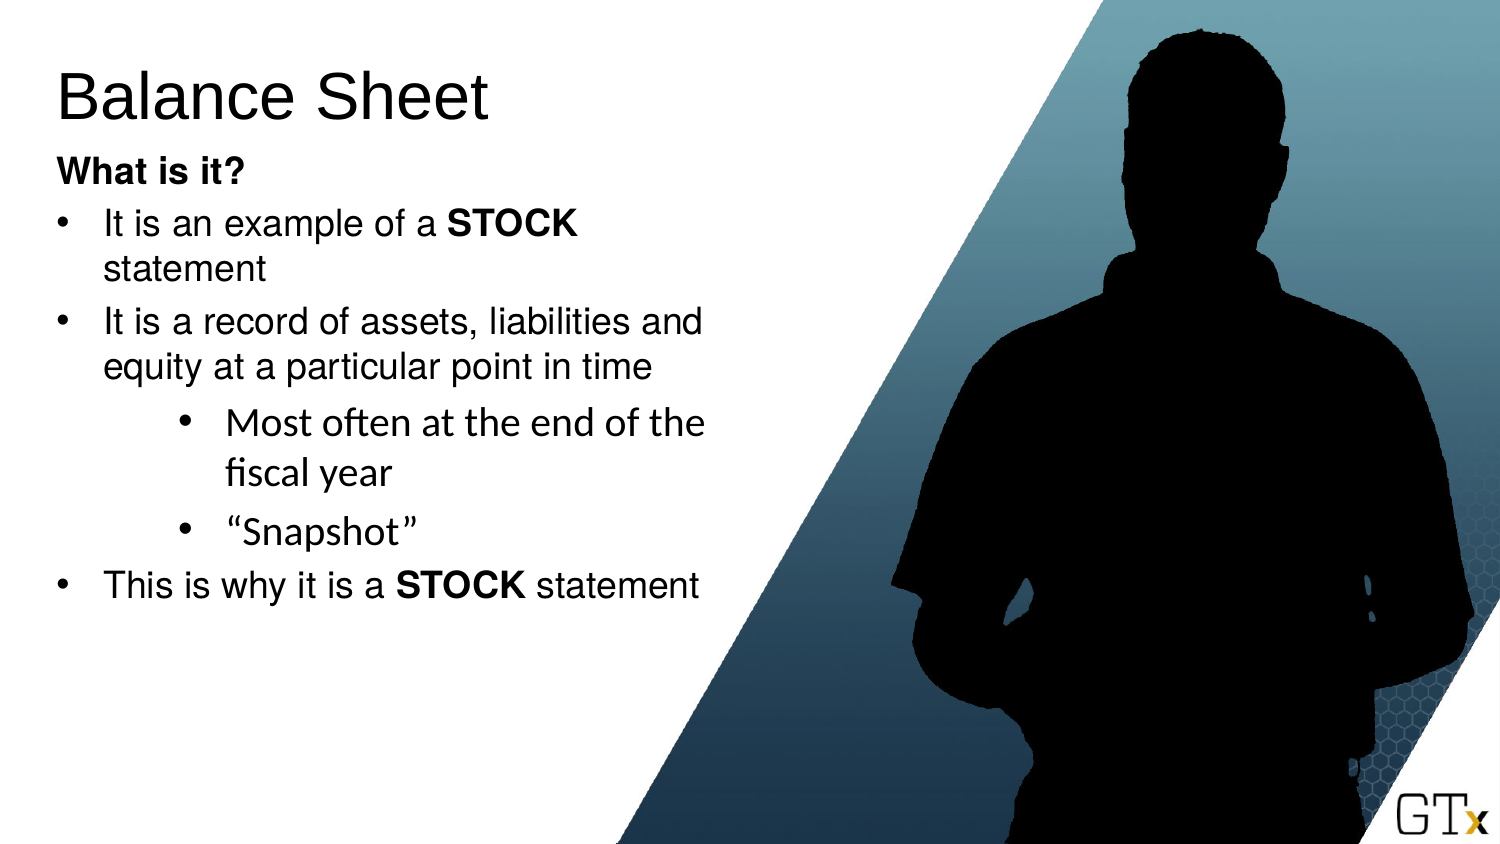

# Balance Sheet
What is it?
It is an example of a STOCK statement
It is a record of assets, liabilities and equity at a particular point in time
Most often at the end of the fiscal year
“Snapshot”
This is why it is a STOCK statement